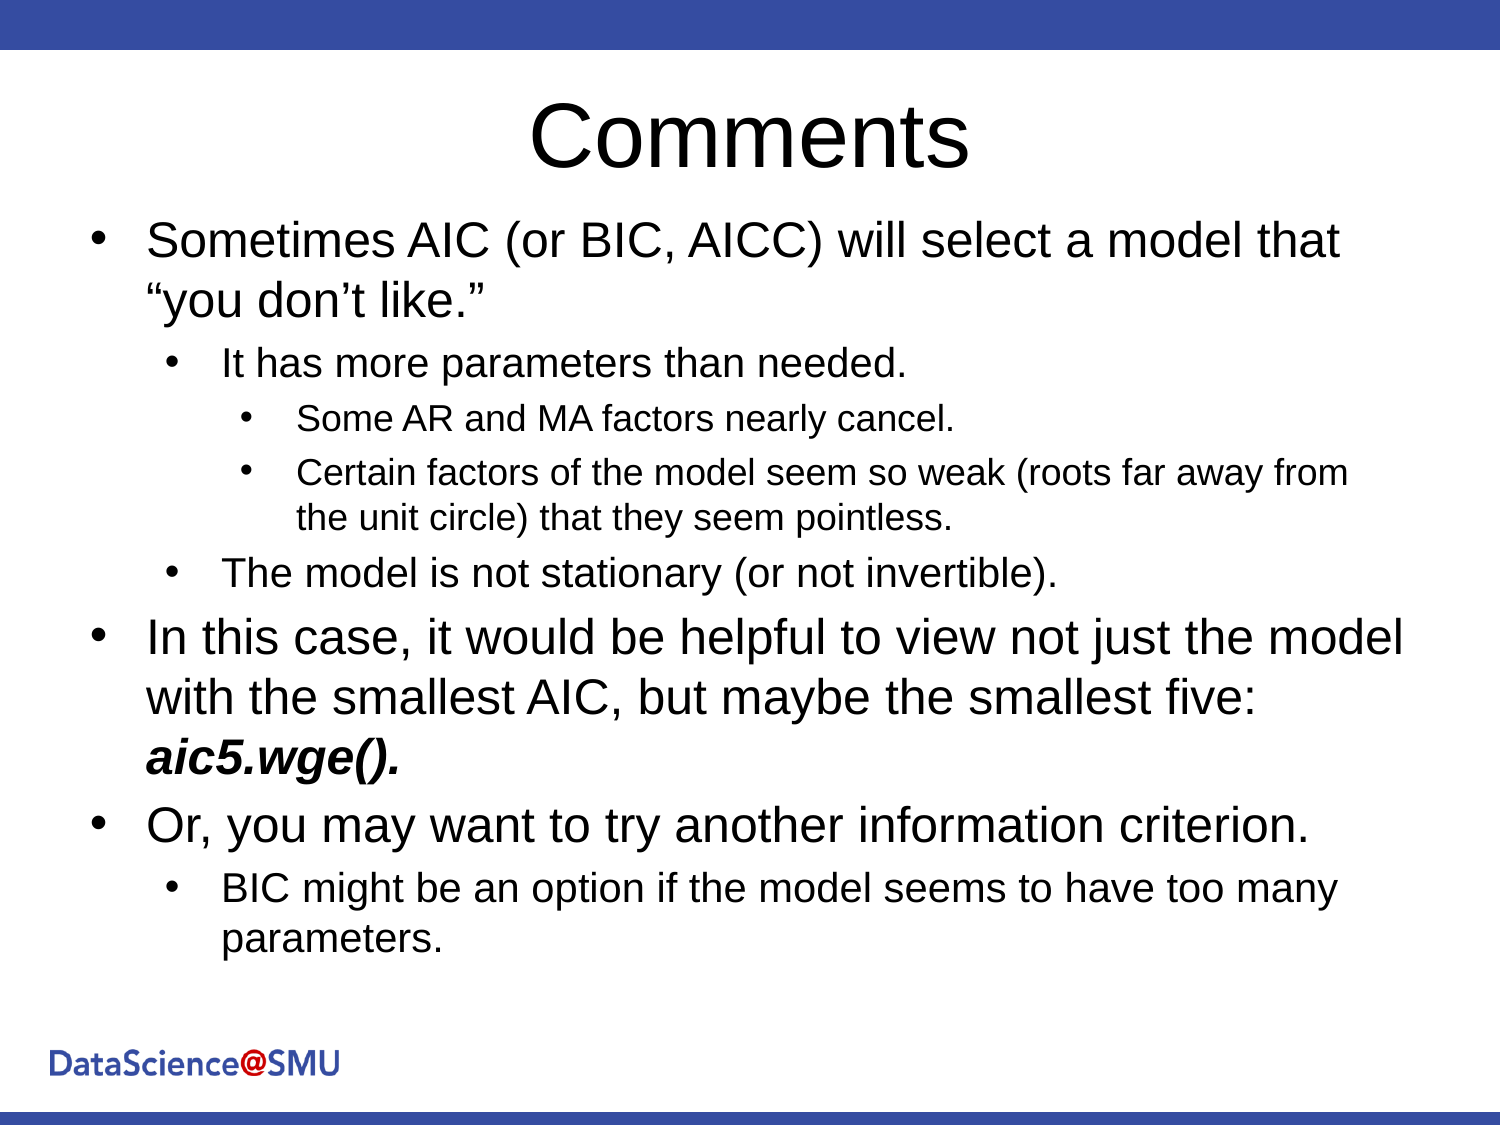

# Comments
Sometimes AIC (or BIC, AICC) will select a model that “you don’t like.”
It has more parameters than needed.
Some AR and MA factors nearly cancel.
Certain factors of the model seem so weak (roots far away from the unit circle) that they seem pointless.
The model is not stationary (or not invertible).
In this case, it would be helpful to view not just the model with the smallest AIC, but maybe the smallest five: aic5.wge().
Or, you may want to try another information criterion.
BIC might be an option if the model seems to have too many parameters.